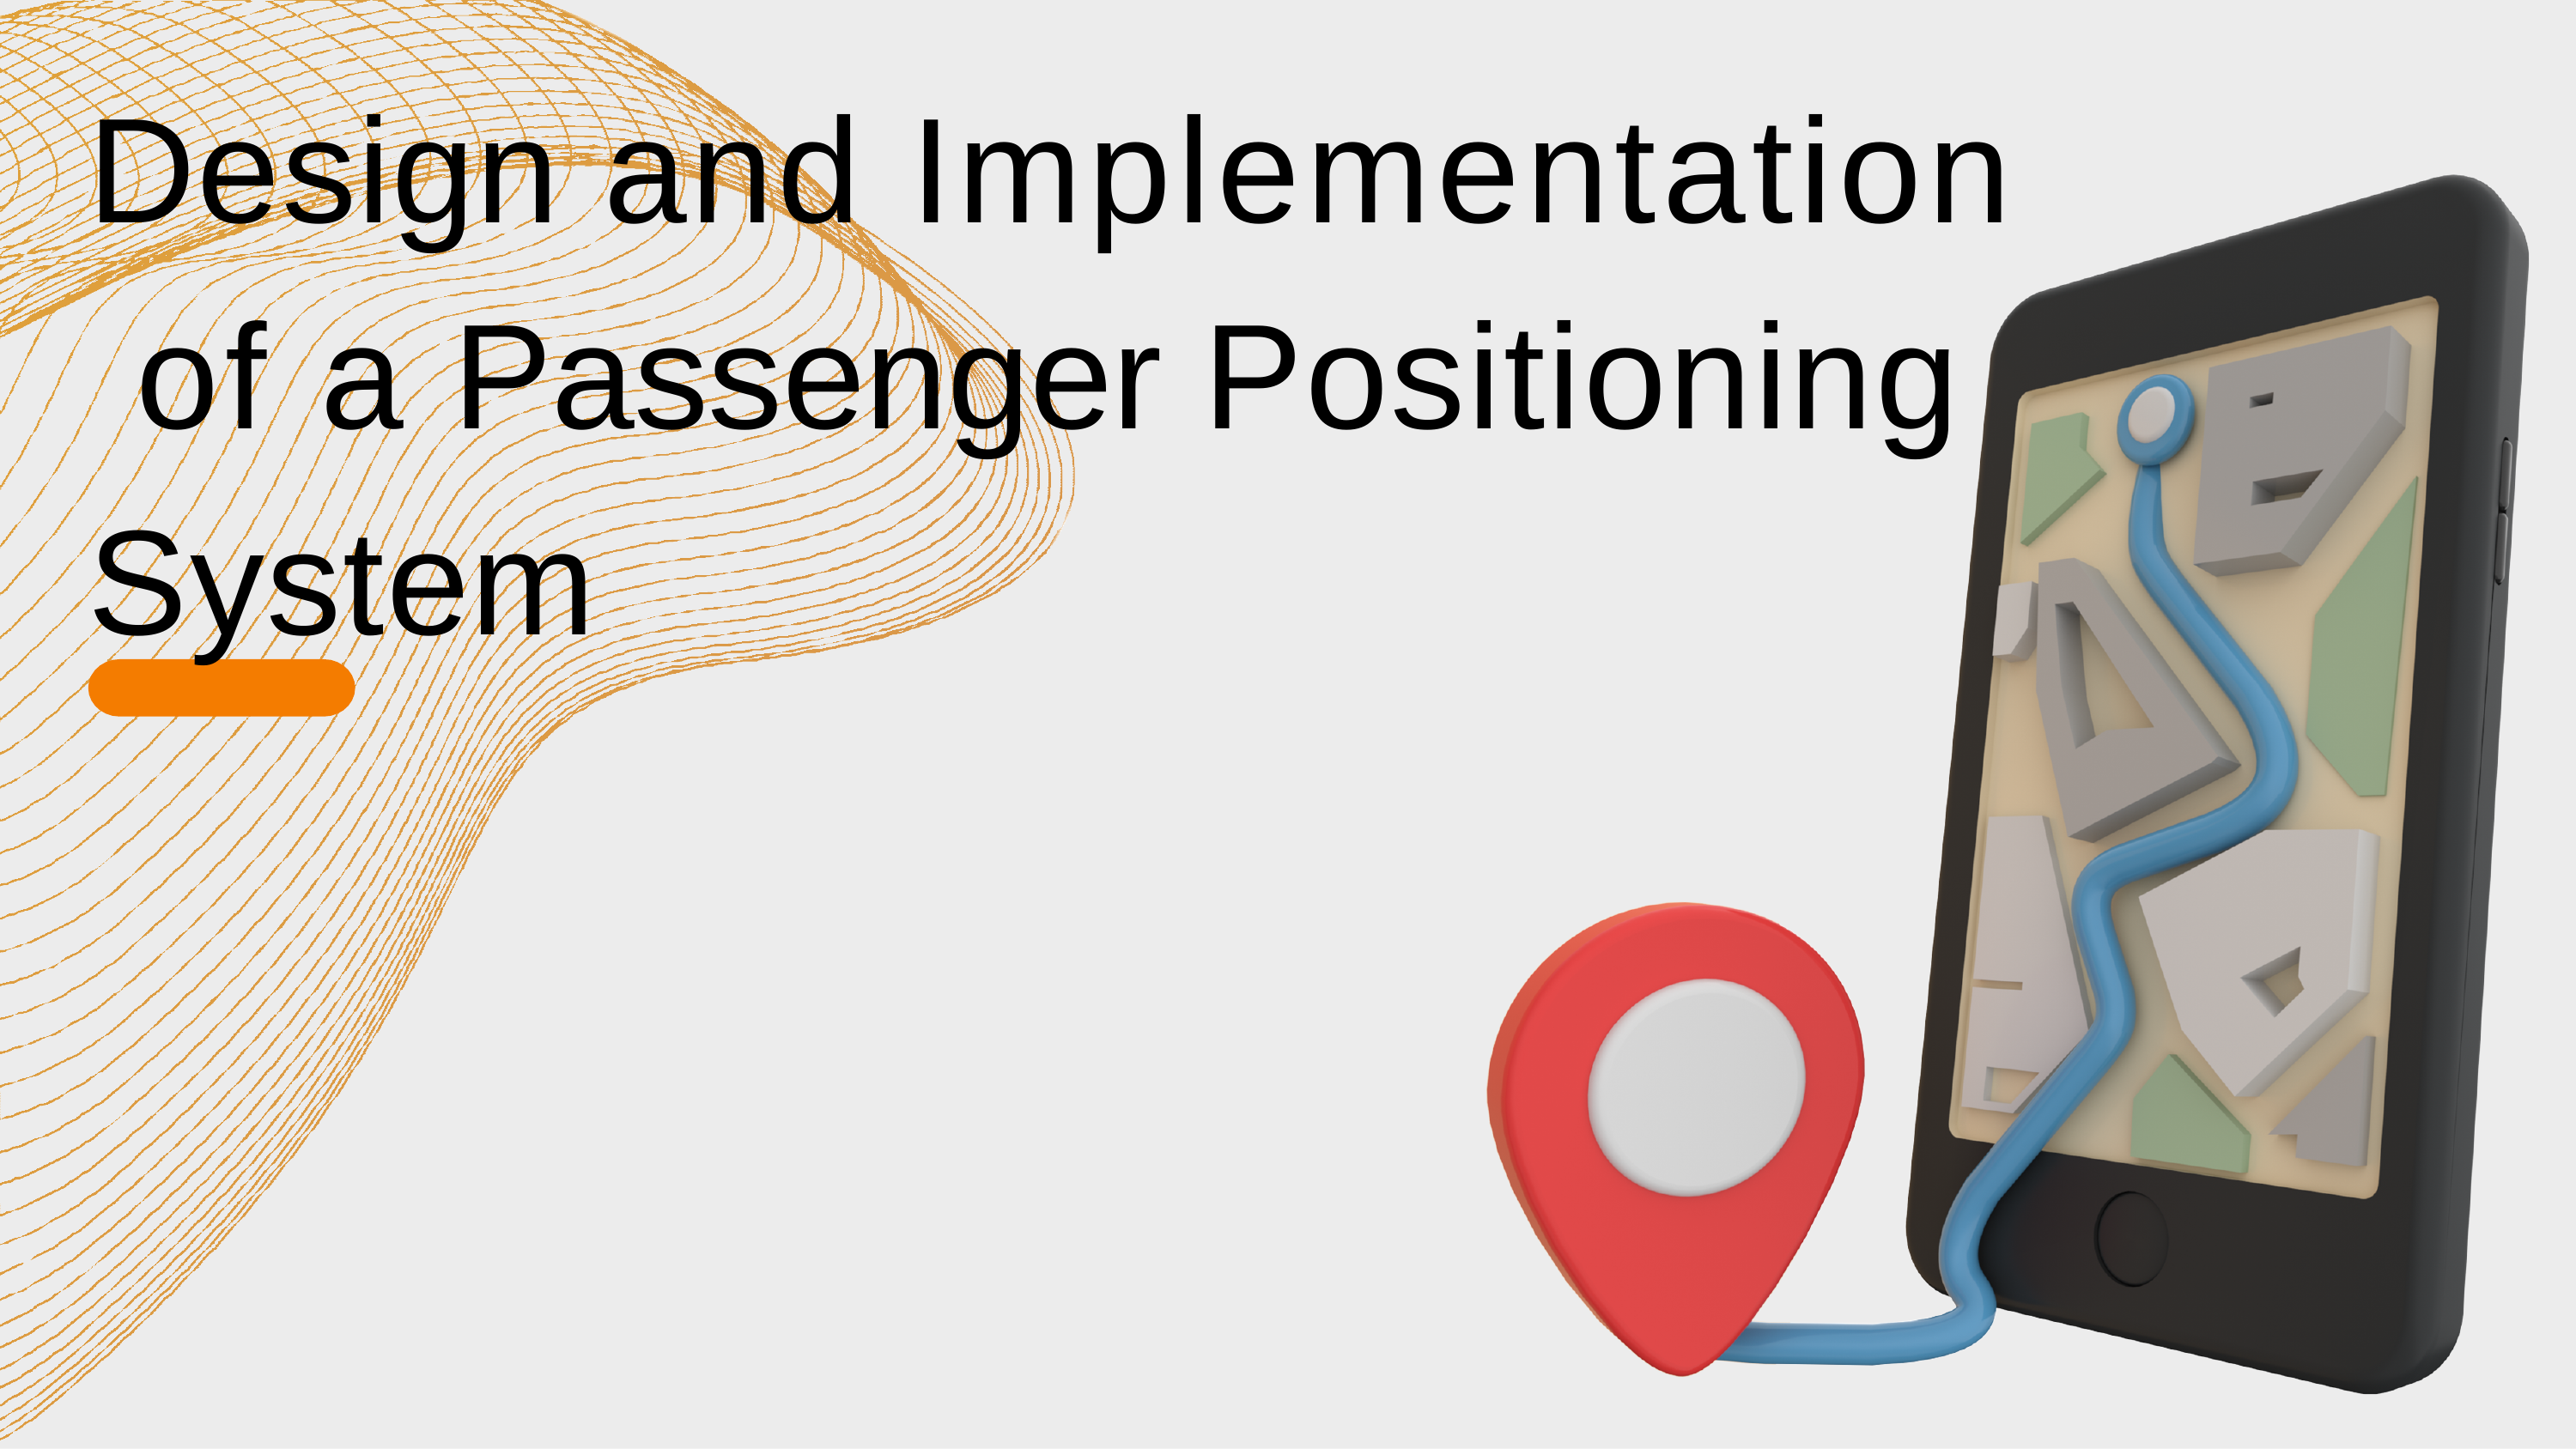

# Design and Implementation  of a Passenger Positioning  System